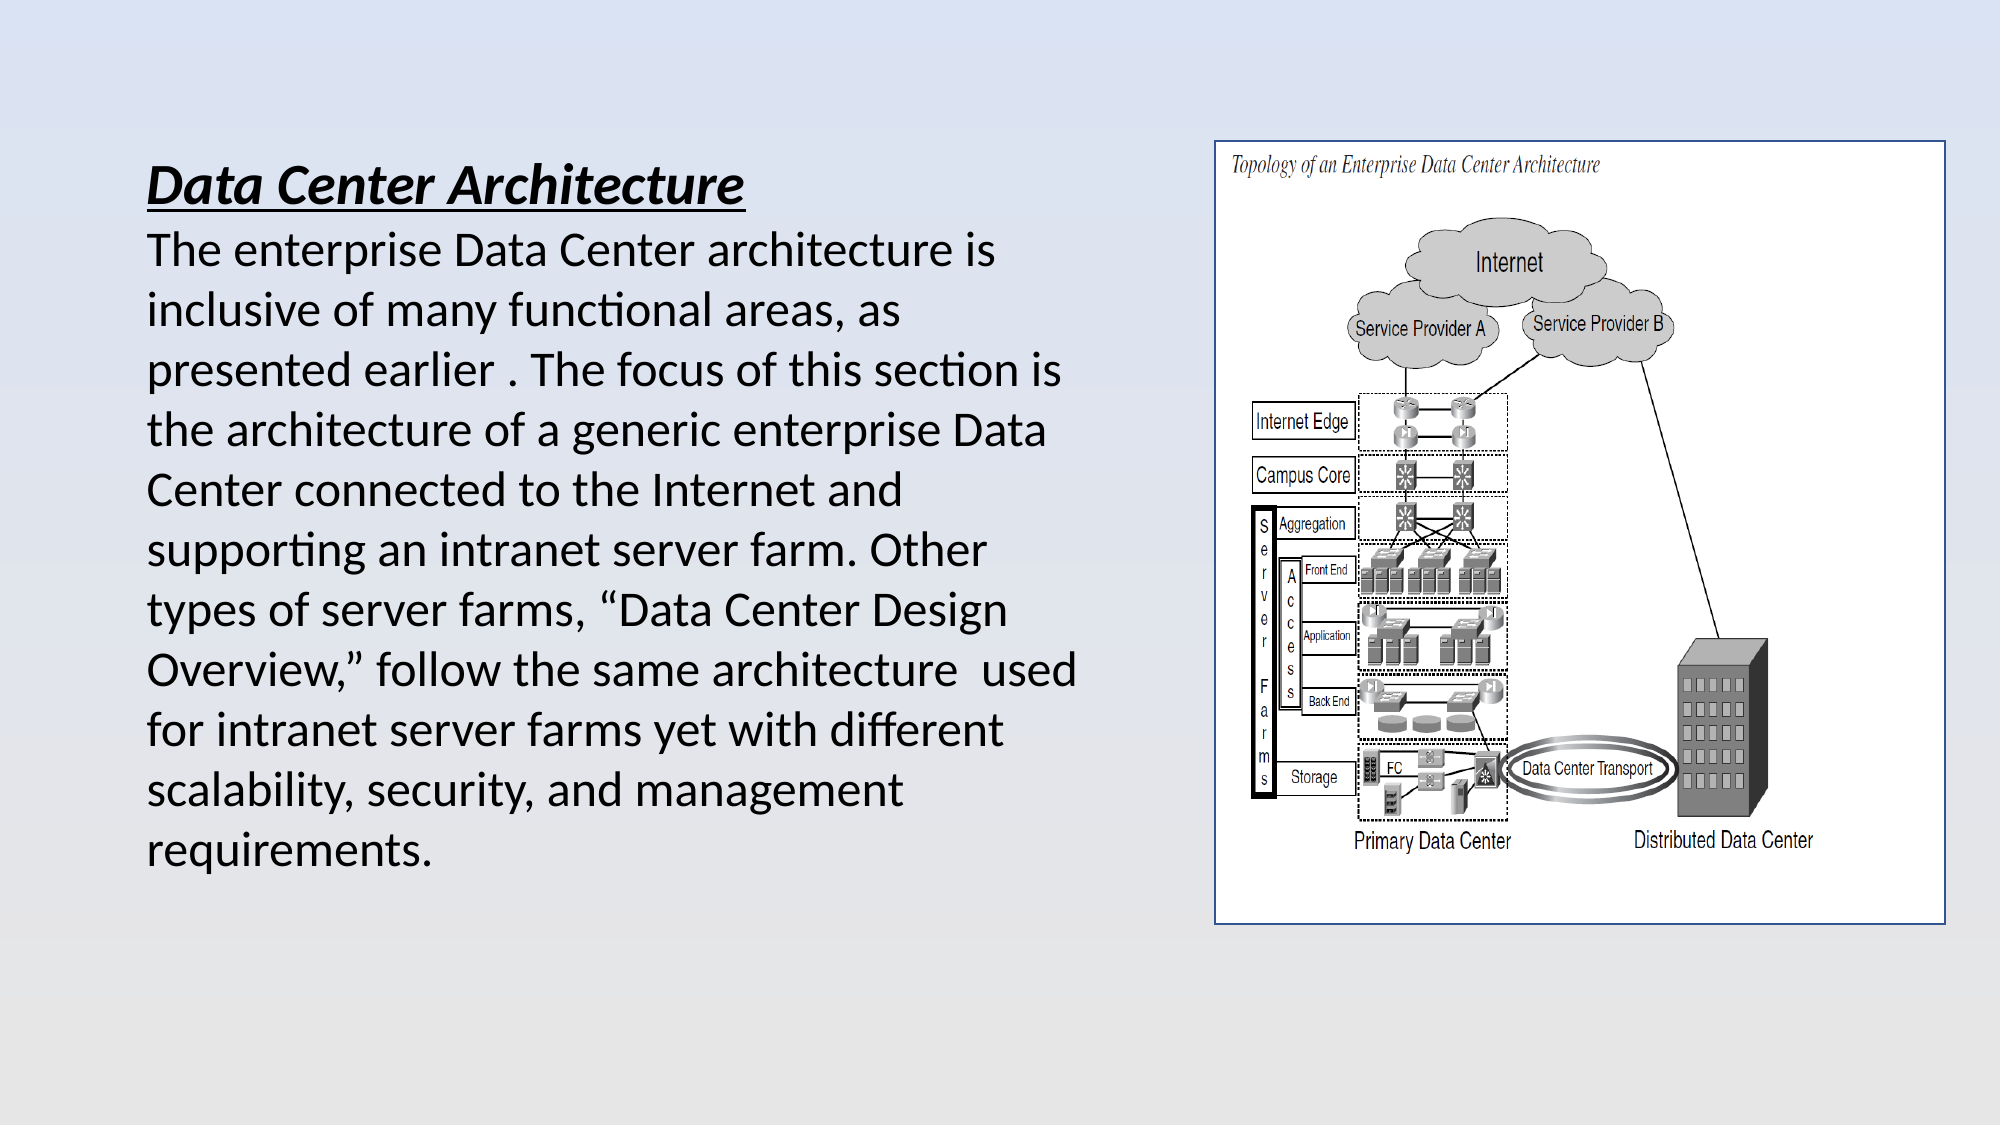

Data Center Architecture
The enterprise Data Center architecture is inclusive of many functional areas, as presented earlier . The focus of this section is the architecture of a generic enterprise Data Center connected to the Internet and supporting an intranet server farm. Other types of server farms, “Data Center Design Overview,” follow the same architecture  used for intranet server farms yet with different scalability, security, and management requirements.